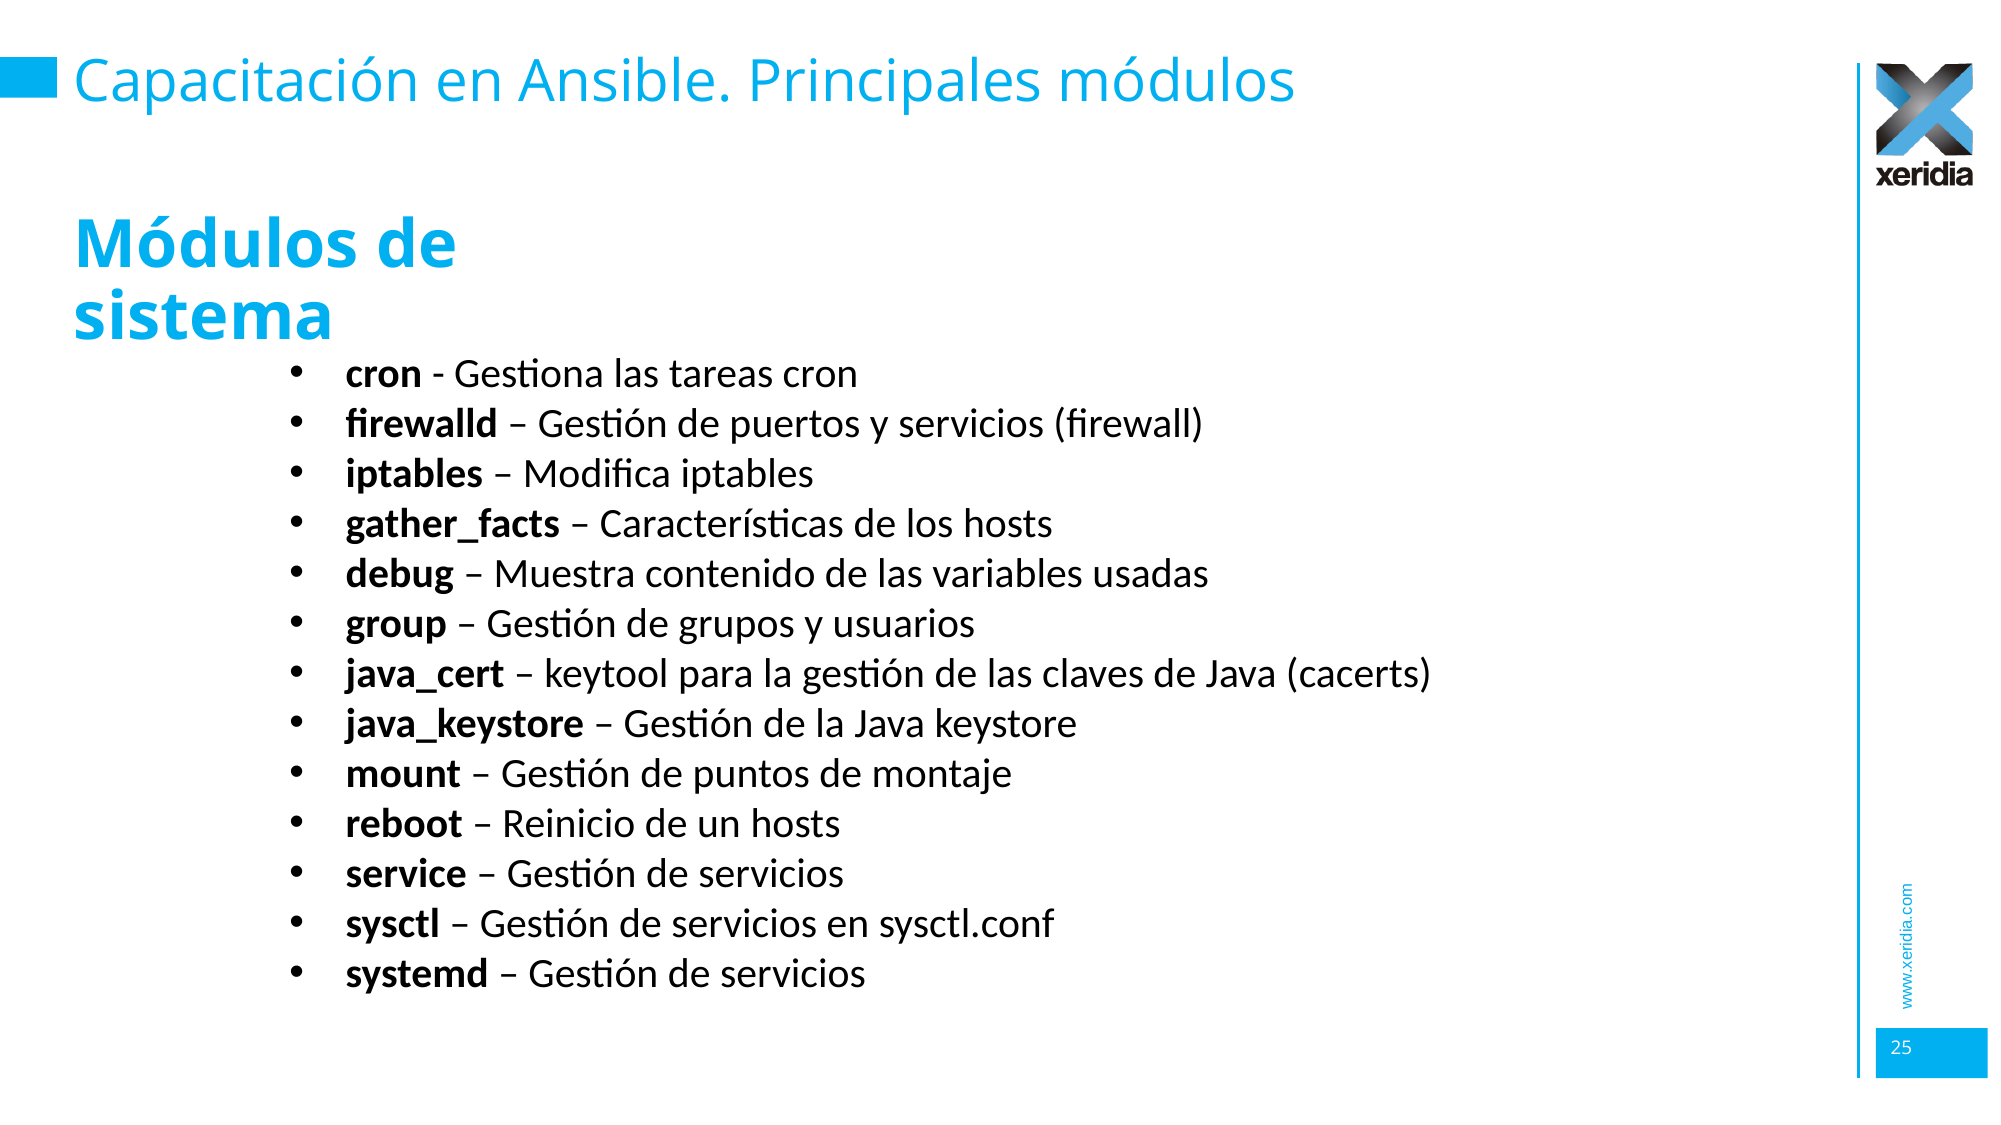

# Capacitación en Ansible. Principales módulos
Módulos de sistema
cron - Gestiona las tareas cron
firewalld – Gestión de puertos y servicios (firewall)
iptables – Modifica iptables
gather_facts – Características de los hosts
debug – Muestra contenido de las variables usadas
group – Gestión de grupos y usuarios
java_cert – keytool para la gestión de las claves de Java (cacerts)
java_keystore – Gestión de la Java keystore
mount – Gestión de puntos de montaje
reboot – Reinicio de un hosts
service – Gestión de servicios
sysctl – Gestión de servicios en sysctl.conf
systemd – Gestión de servicios